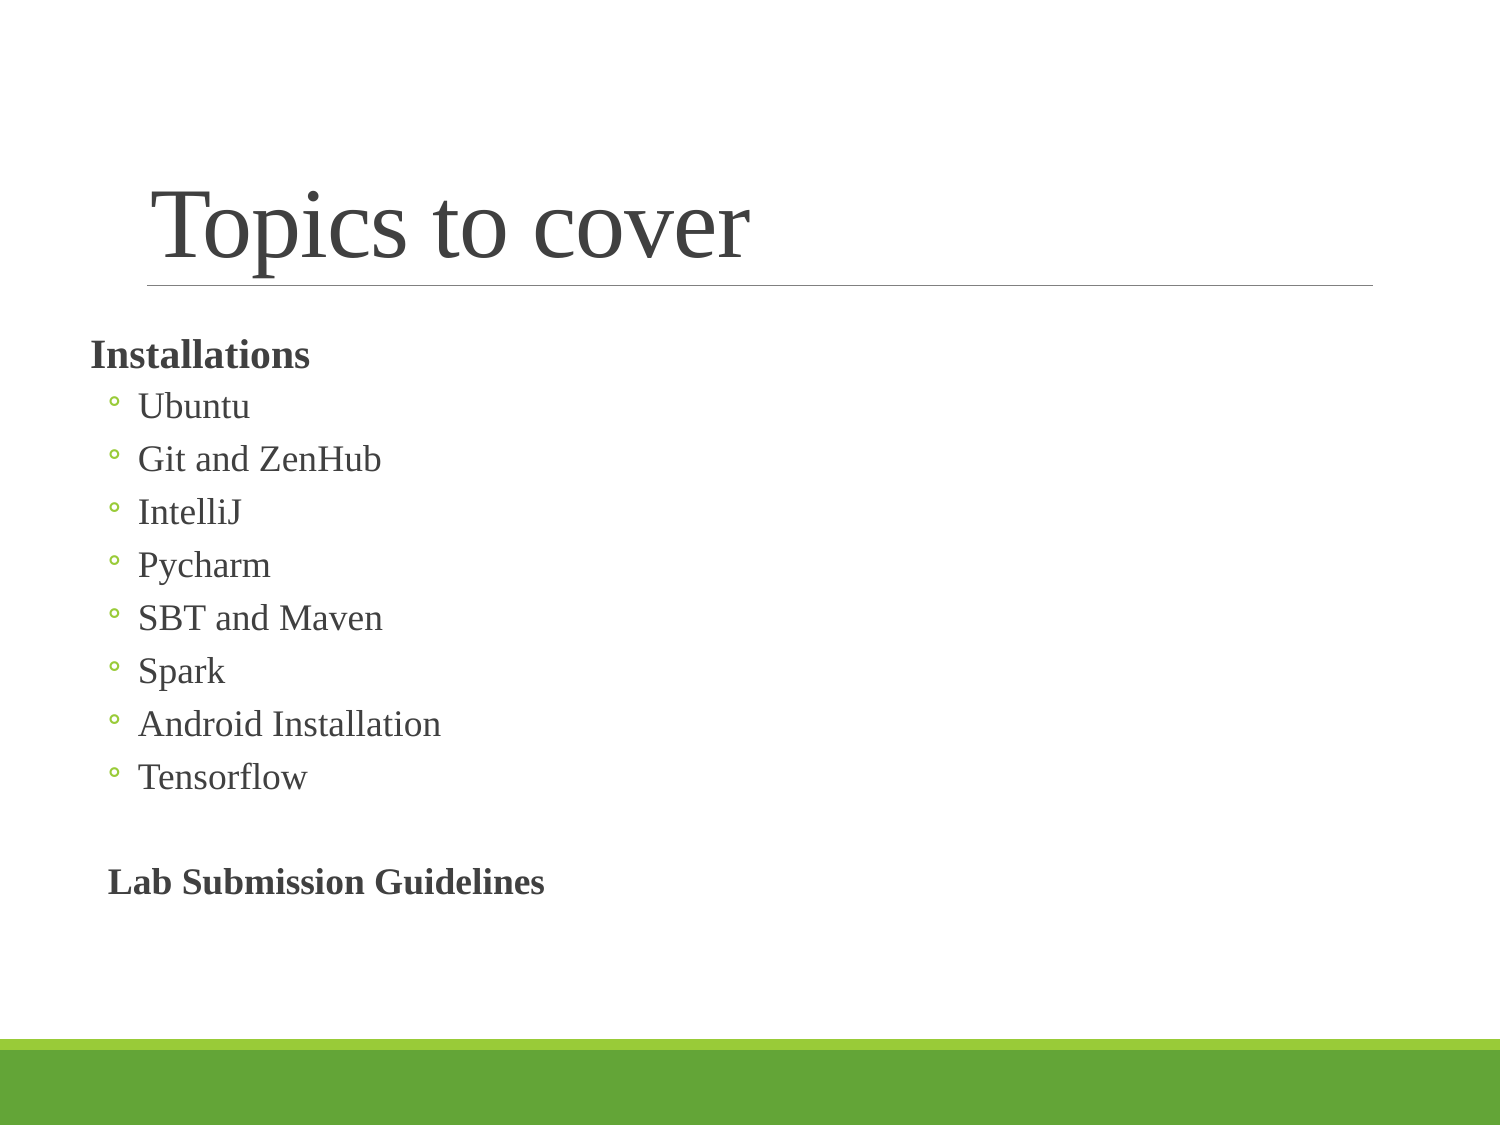

# Topics to cover
Installations
Ubuntu
Git and ZenHub
IntelliJ
Pycharm
SBT and Maven
Spark
Android Installation
Tensorflow

Lab Submission Guidelines